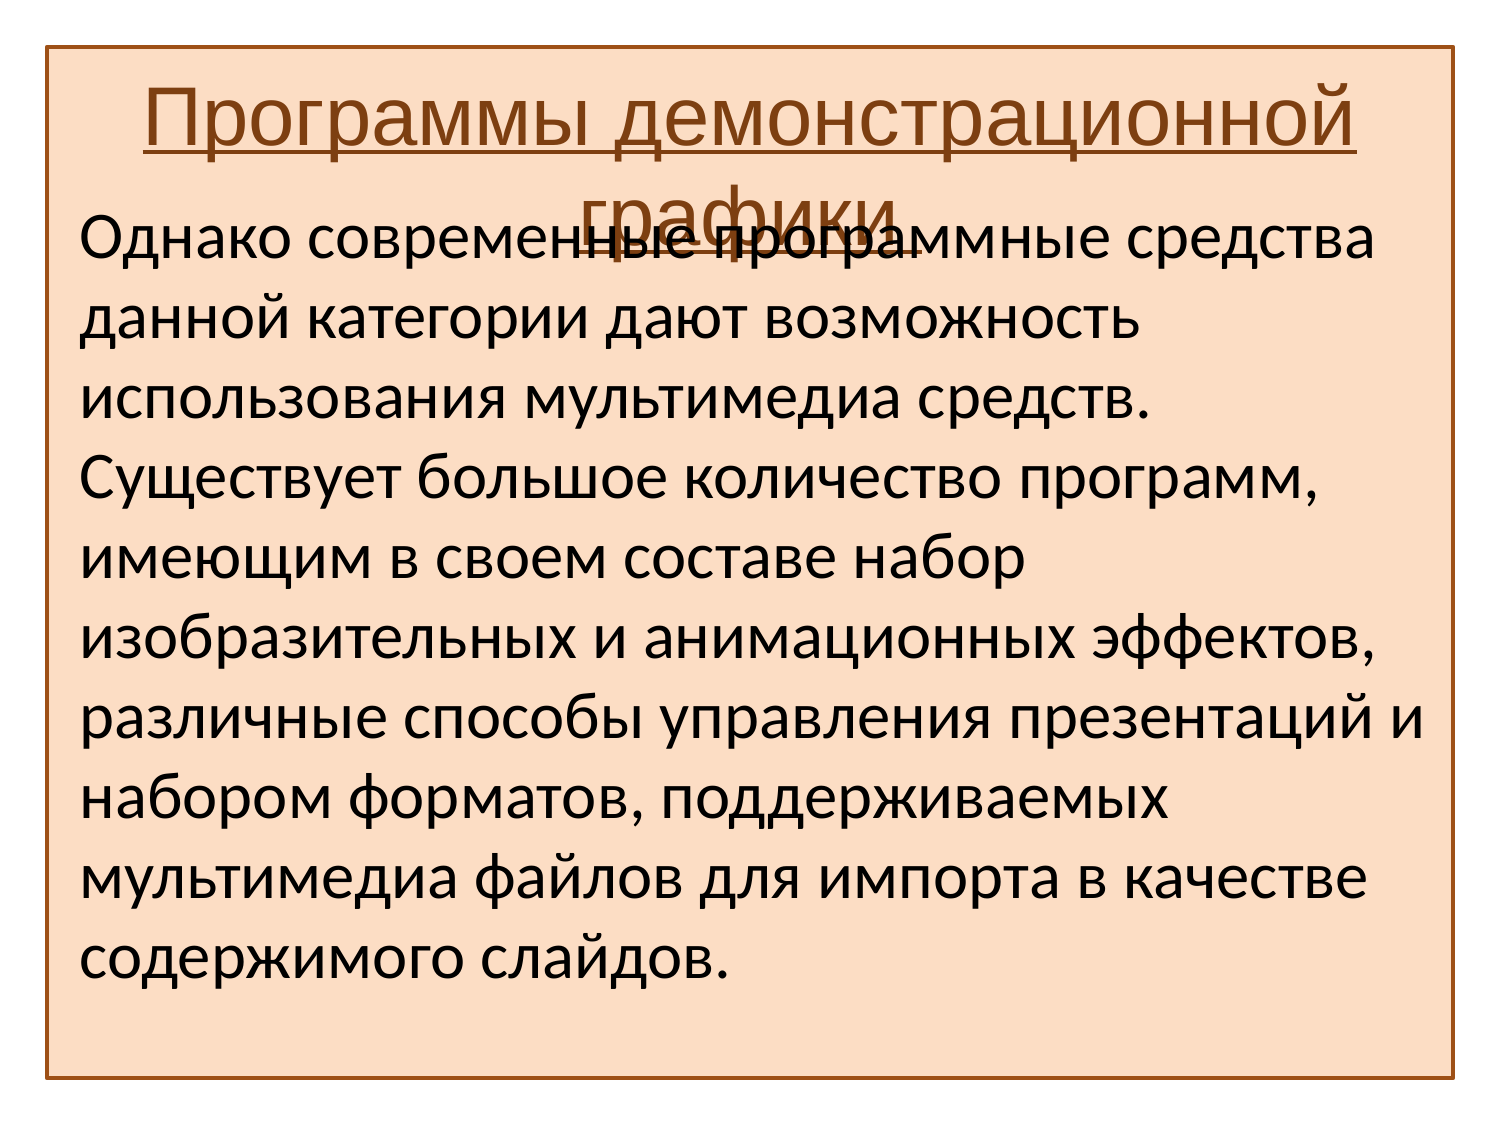

Программы демонстрационной графики
Однако современные программные средства данной категории дают возможность использования мультимедиа средств. Существует большое количество программ, имеющим в своем составе набор изобразительных и анимационных эффектов, различные способы управления презентаций и набором форматов, поддерживаемых мультимедиа файлов для импорта в качестве содержимого слайдов.